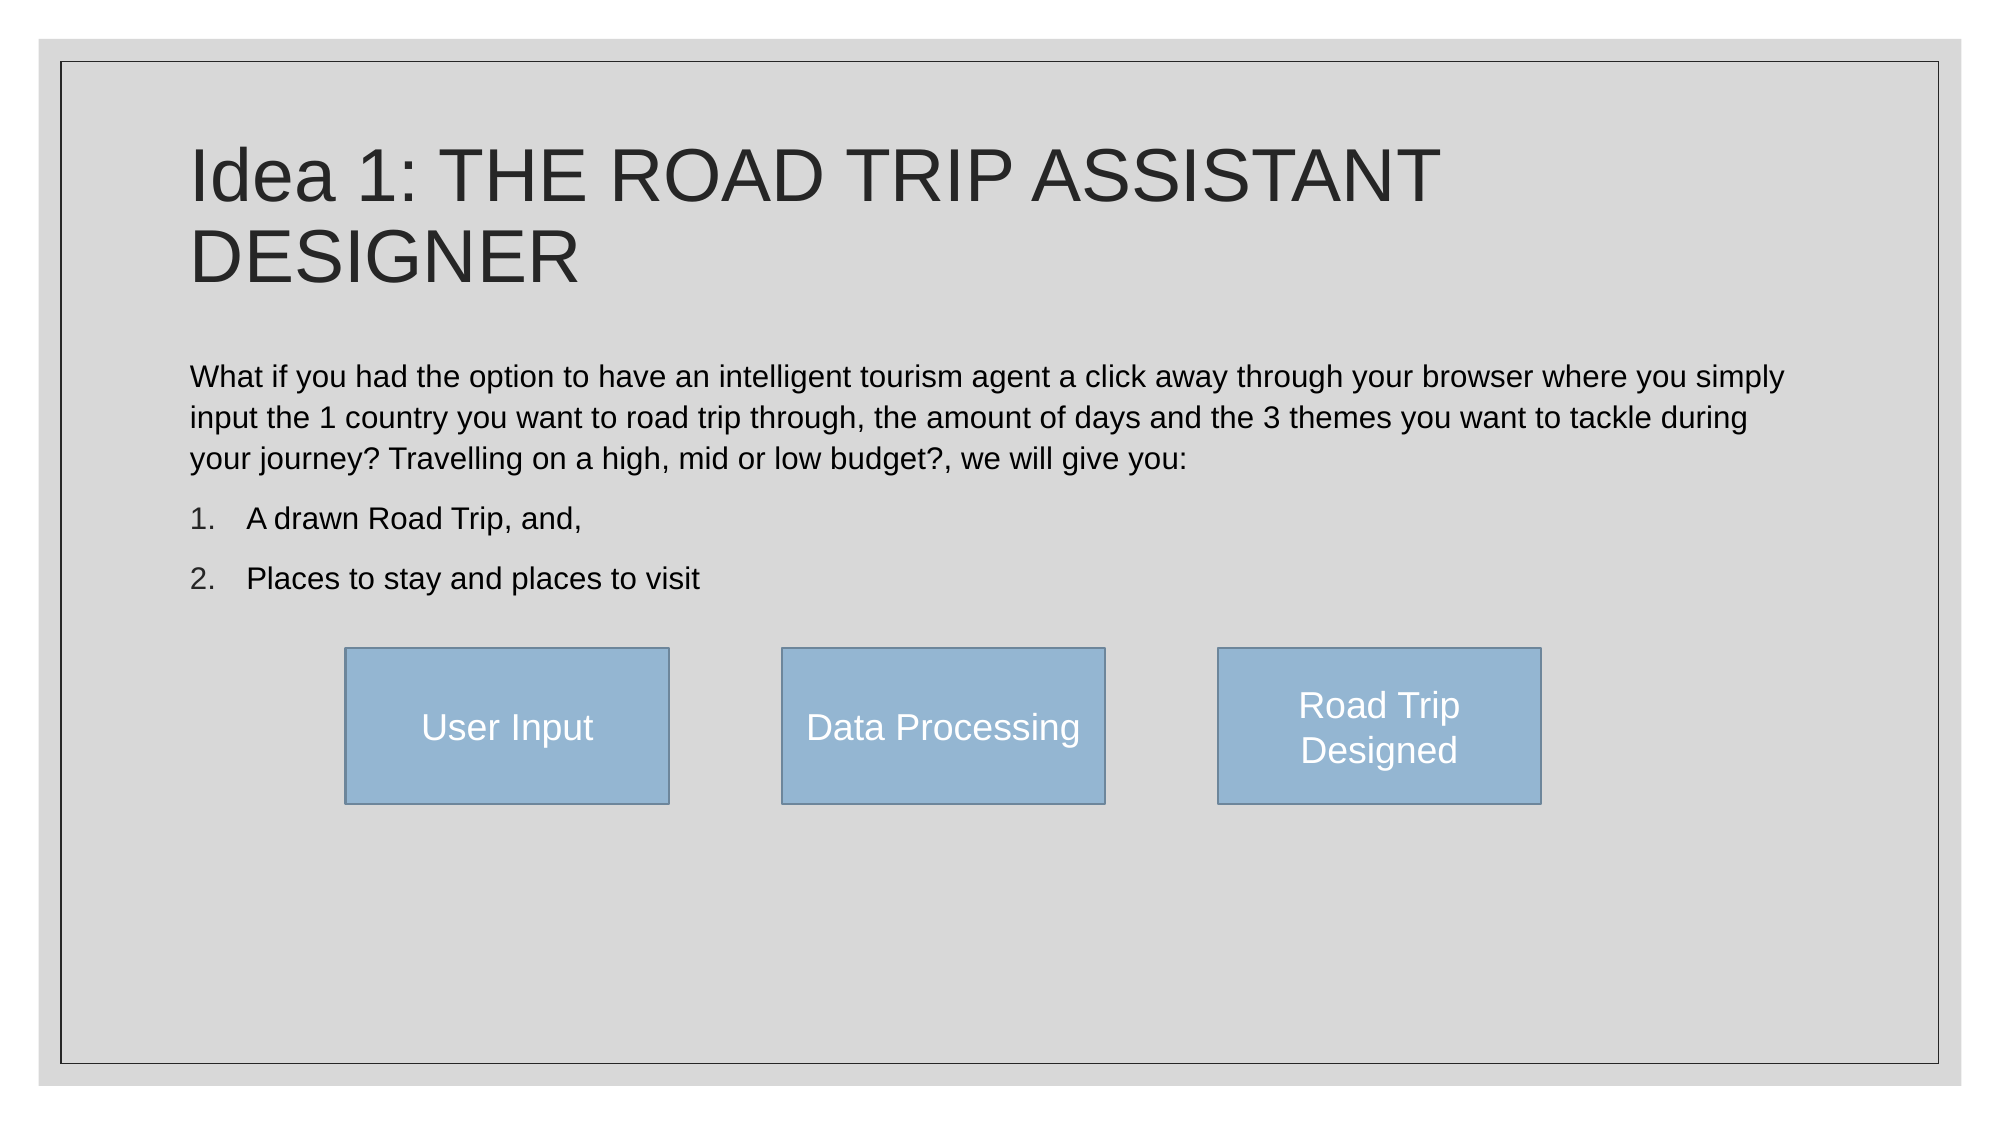

# Idea 1: THE ROAD TRIP ASSISTANT DESIGNER
What if you had the option to have an intelligent tourism agent a click away through your browser where you simply input the 1 country you want to road trip through, the amount of days and the 3 themes you want to tackle during your journey? Travelling on a high, mid or low budget?, we will give you:
A drawn Road Trip, and,
Places to stay and places to visit
Data Processing
Road Trip Designed
User Input